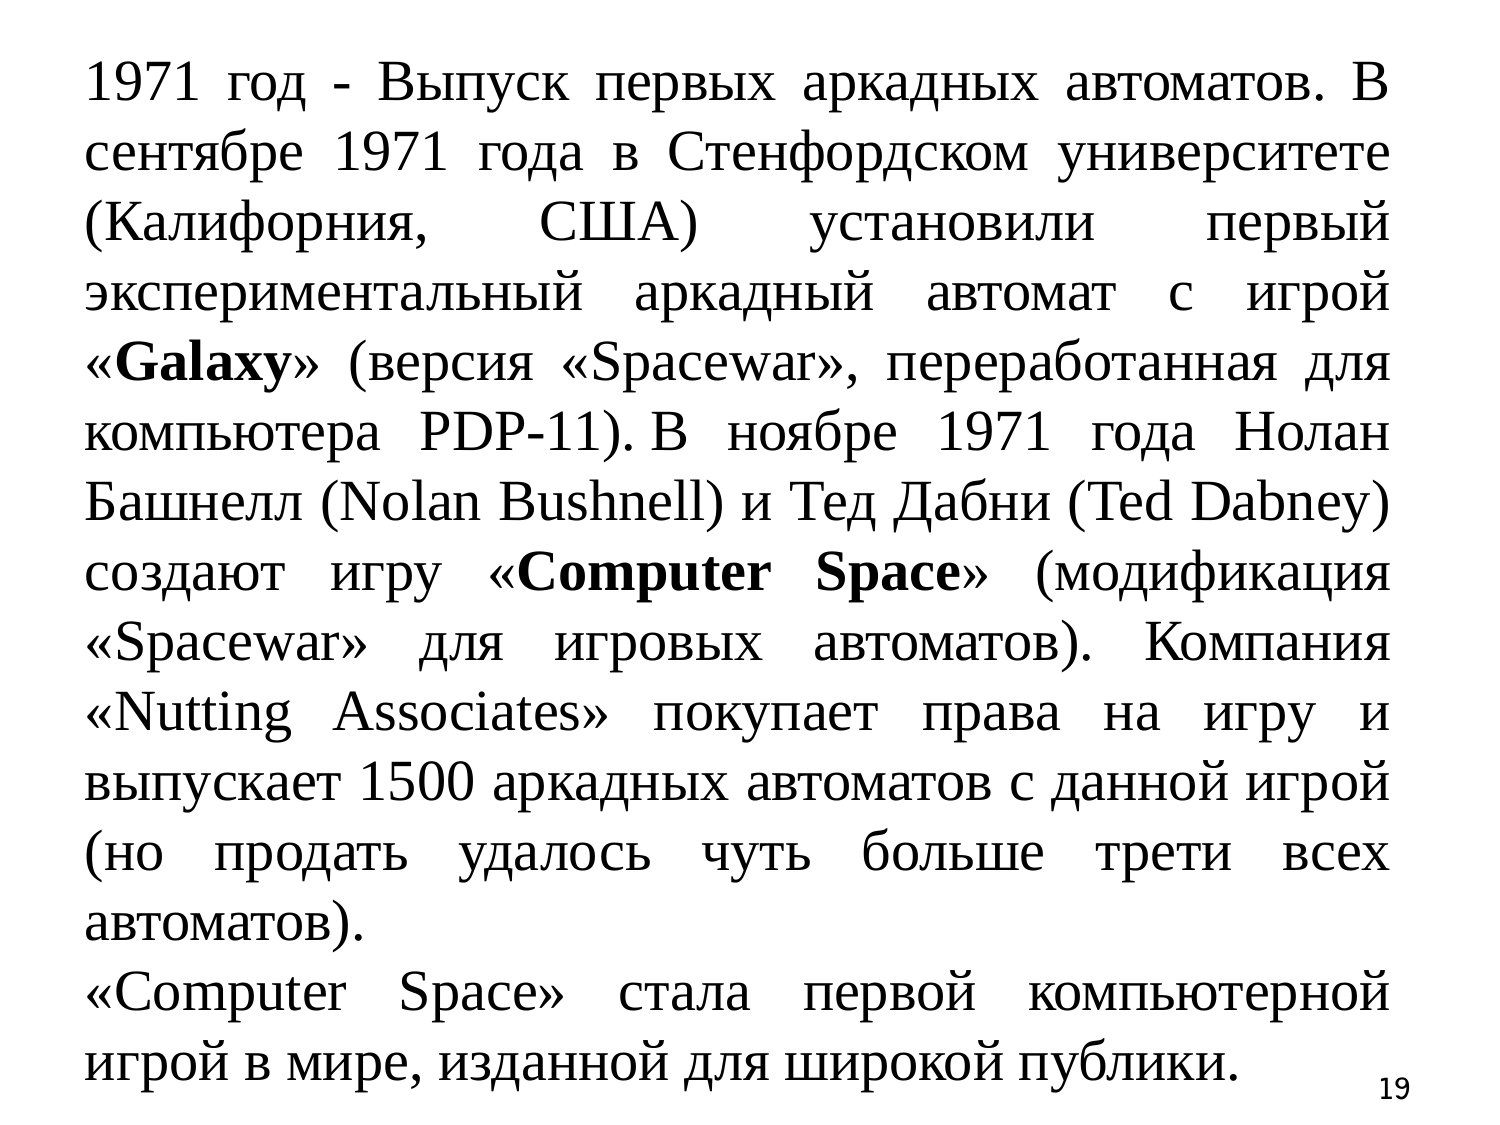

1971 год - Выпуск первых аркадных автоматов. В сентябре 1971 года в Стенфордском университете (Калифорния, США) установили первый экспериментальный аркадный автомат с игрой «Galaxy» (версия «Spacewar», переработанная для компьютера PDP-11). В ноябре 1971 года Нолан Башнелл (Nolan Bushnell) и Тед Дабни (Ted Dabney) создают игру «Computer Space» (модификация «Spacewar» для игровых автоматов). Компания «Nutting Associates» покупает права на игру и выпускает 1500 аркадных автоматов с данной игрой (но продать удалось чуть больше трети всех автоматов).
«Computer Space» стала первой компьютерной игрой в мире, изданной для широкой публики.
19